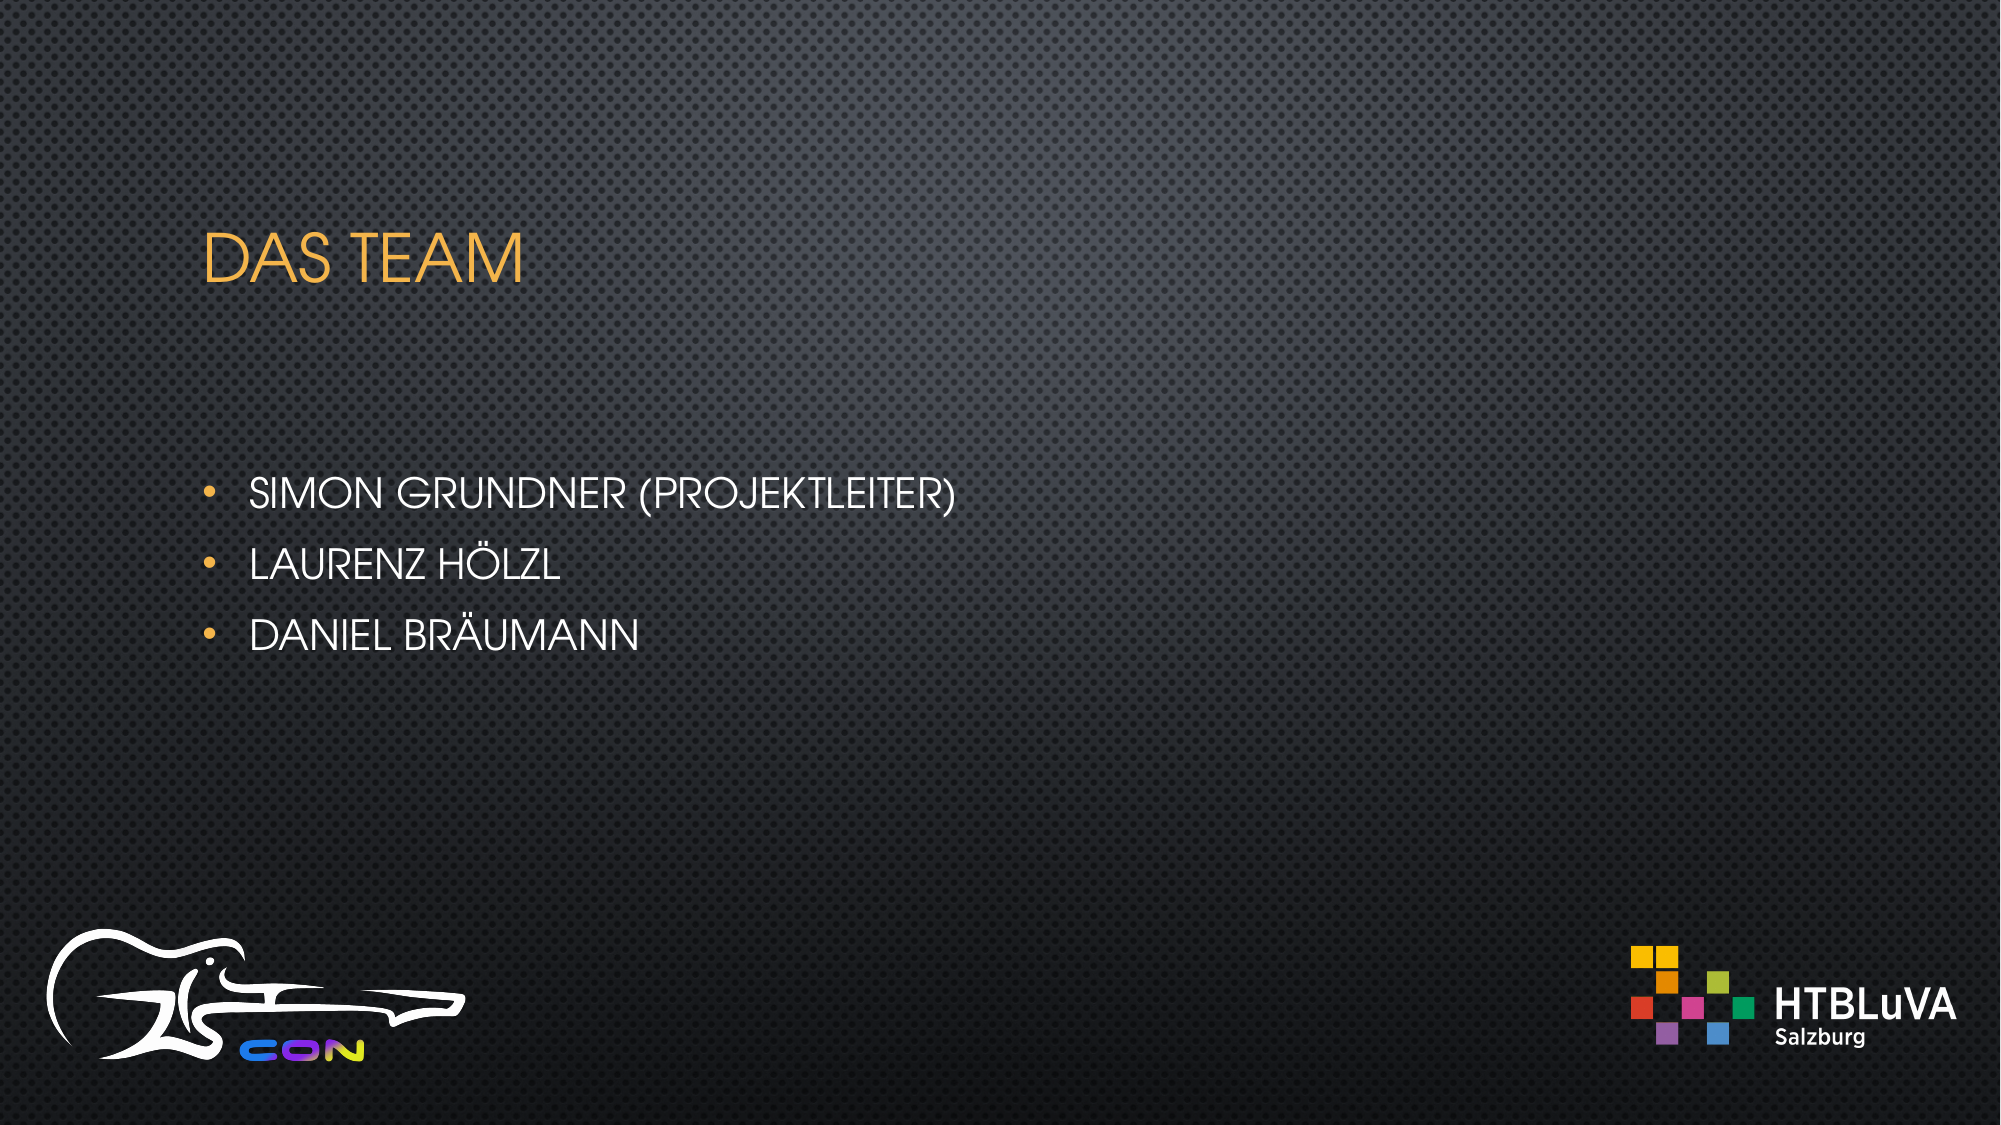

# Das Team
Simon Grundner (Projektleiter)
Laurenz Hölzl
Daniel Bräumann